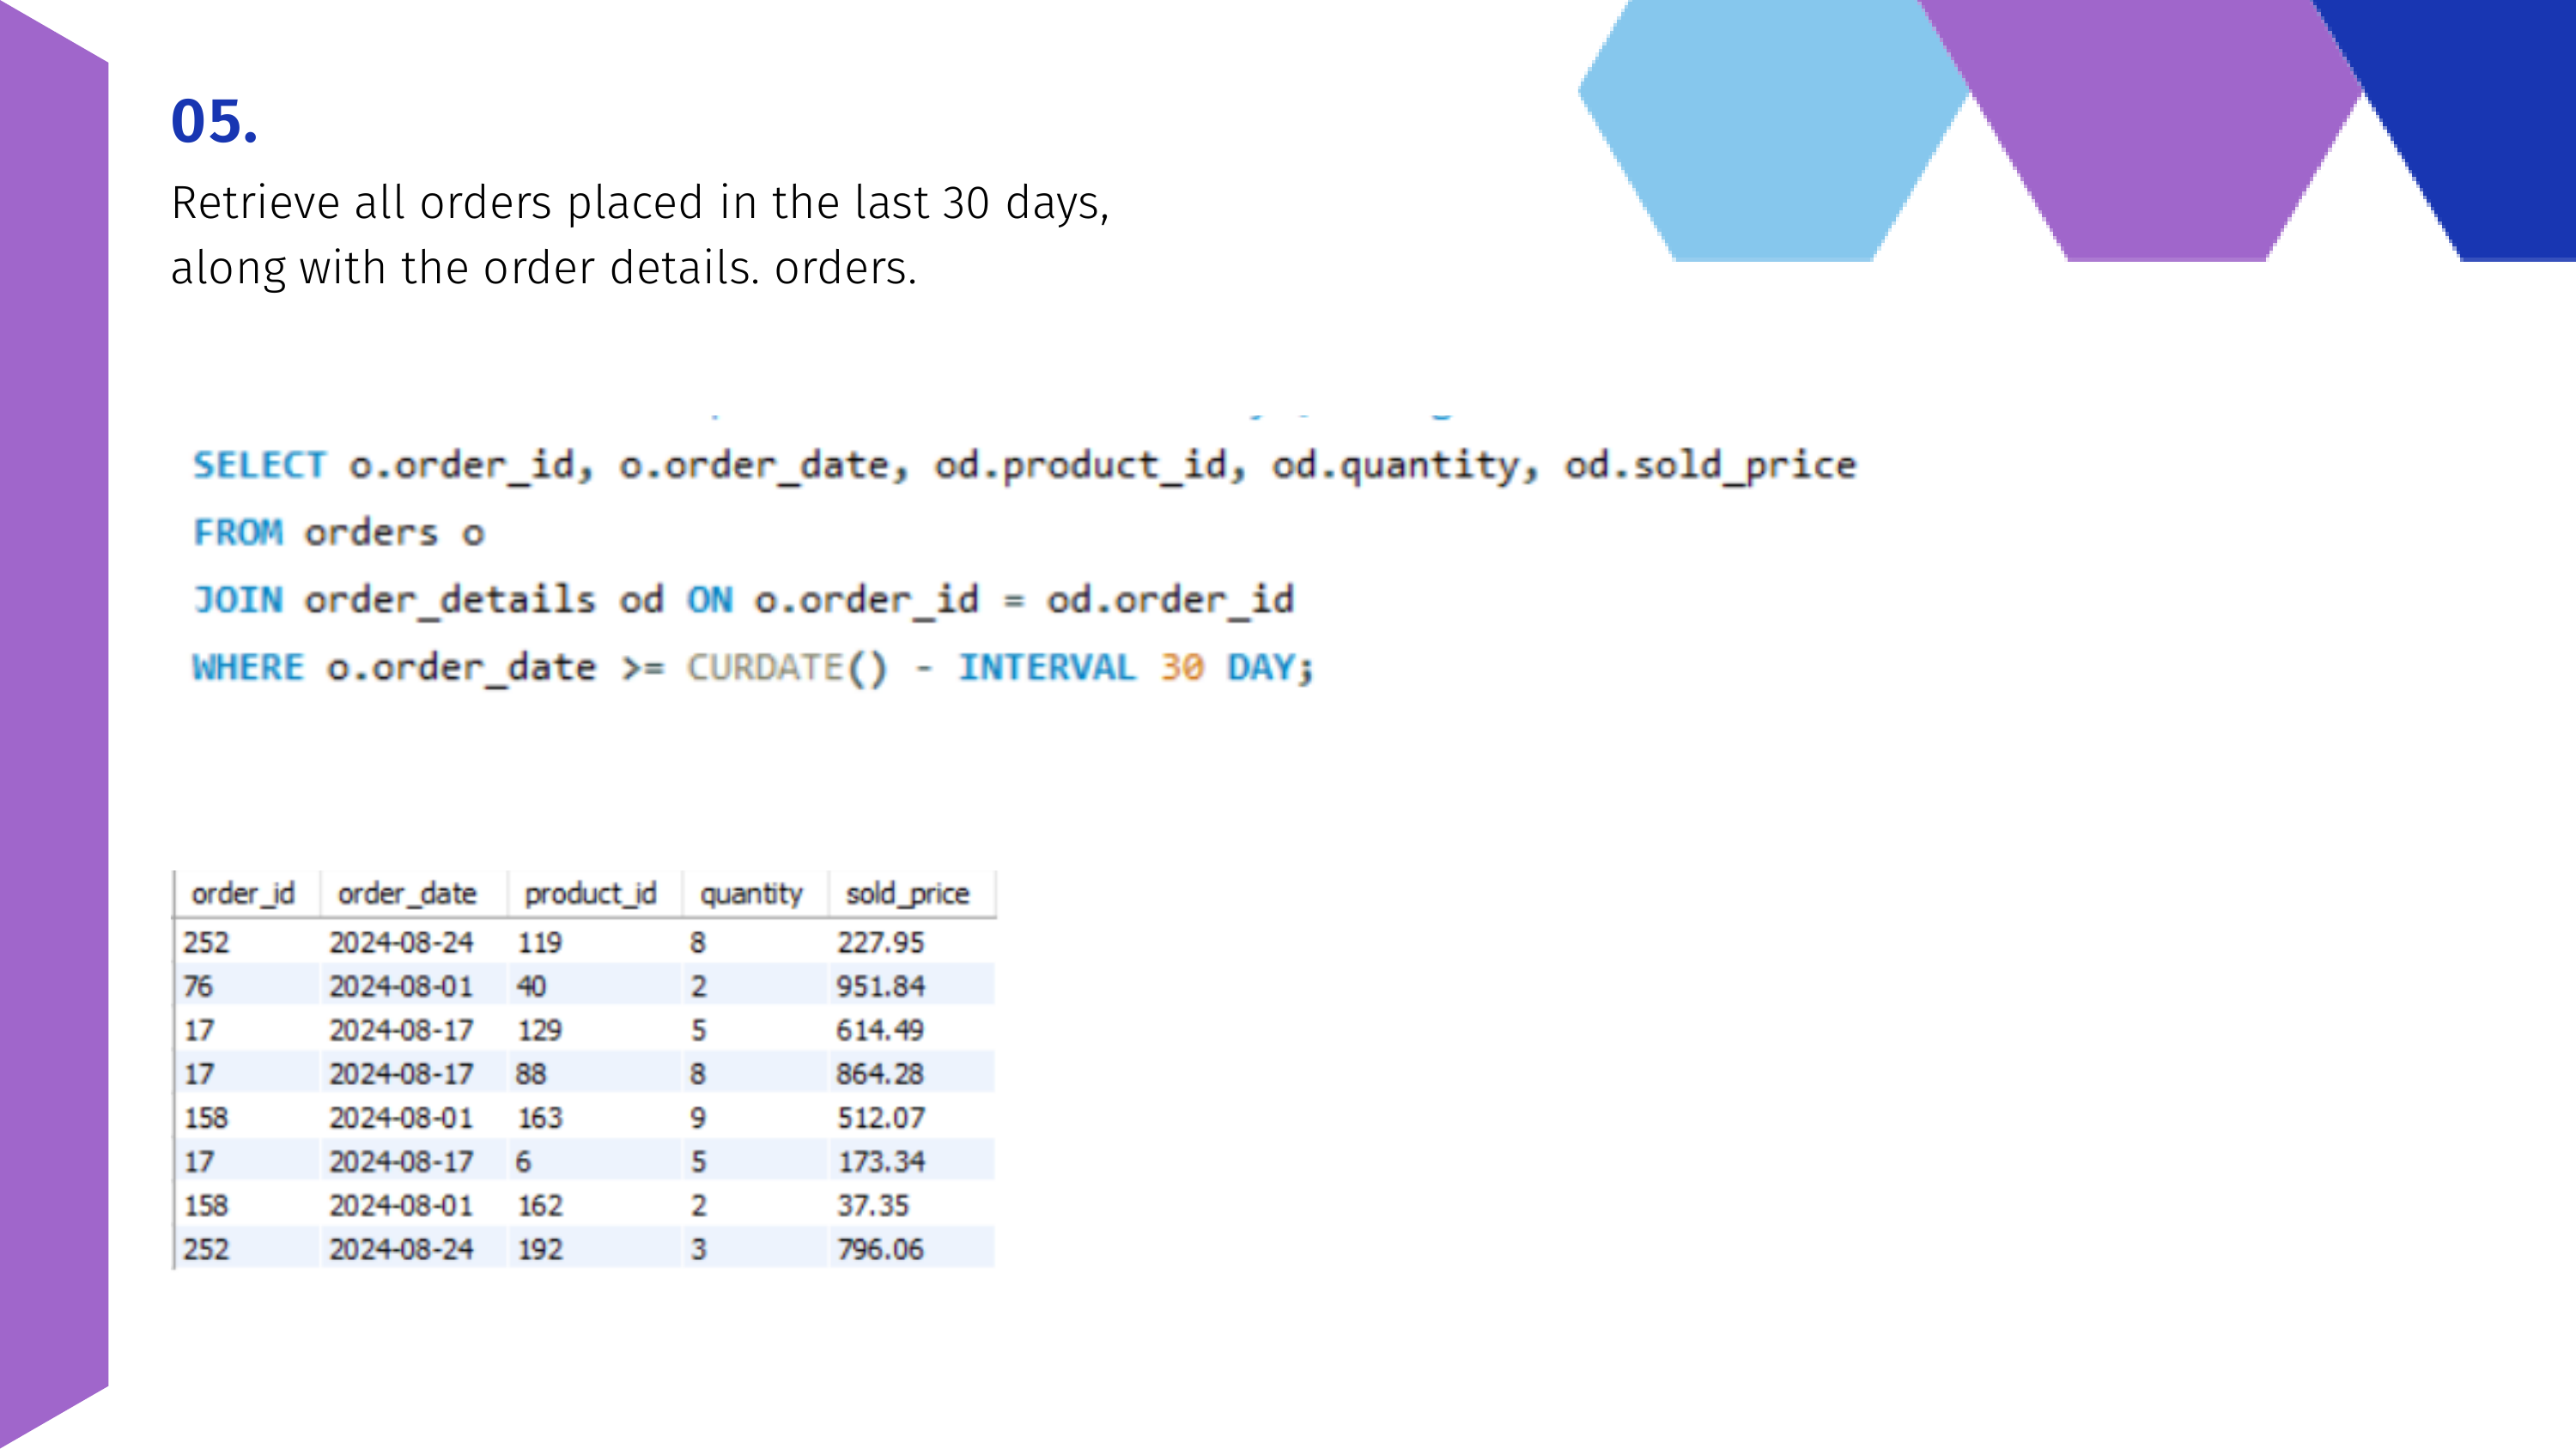

05.
Retrieve all orders placed in the last 30 days, along with the order details. orders.